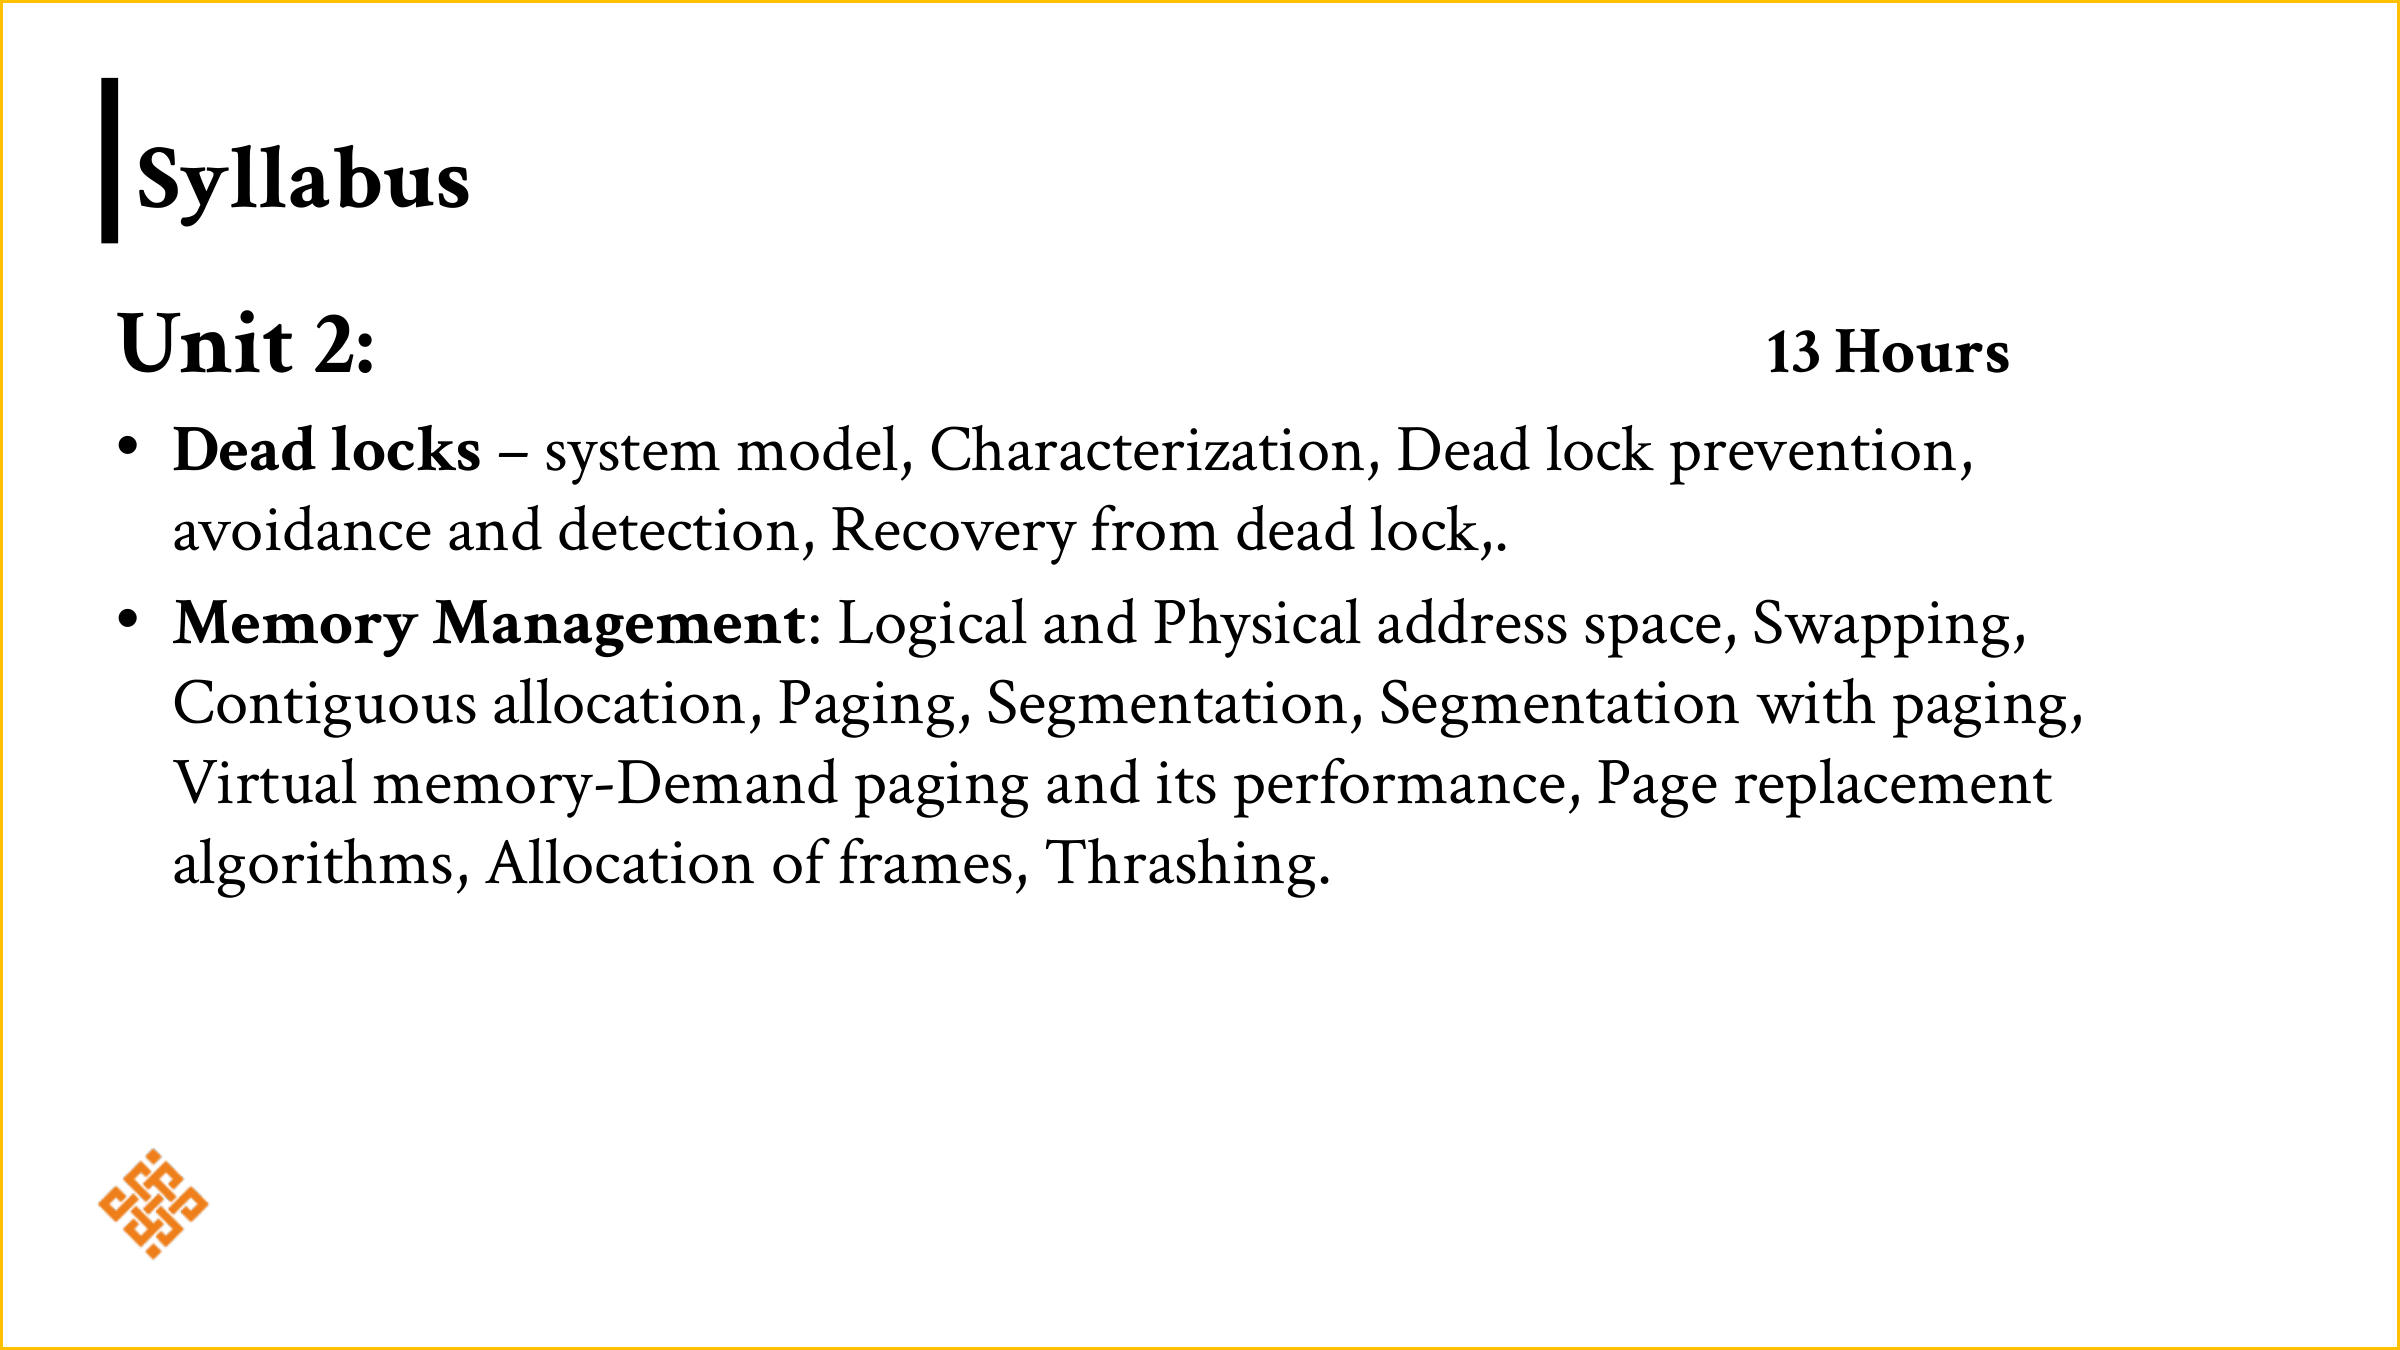

Syllabus
Unit 2:	 									13 Hours
Dead locks – system model, Characterization, Dead lock prevention, avoidance and detection, Recovery from dead lock,.
Memory Management: Logical and Physical address space, Swapping, Contiguous allocation, Paging, Segmentation, Segmentation with paging, Virtual memory-Demand paging and its performance, Page replacement algorithms, Allocation of frames, Thrashing.